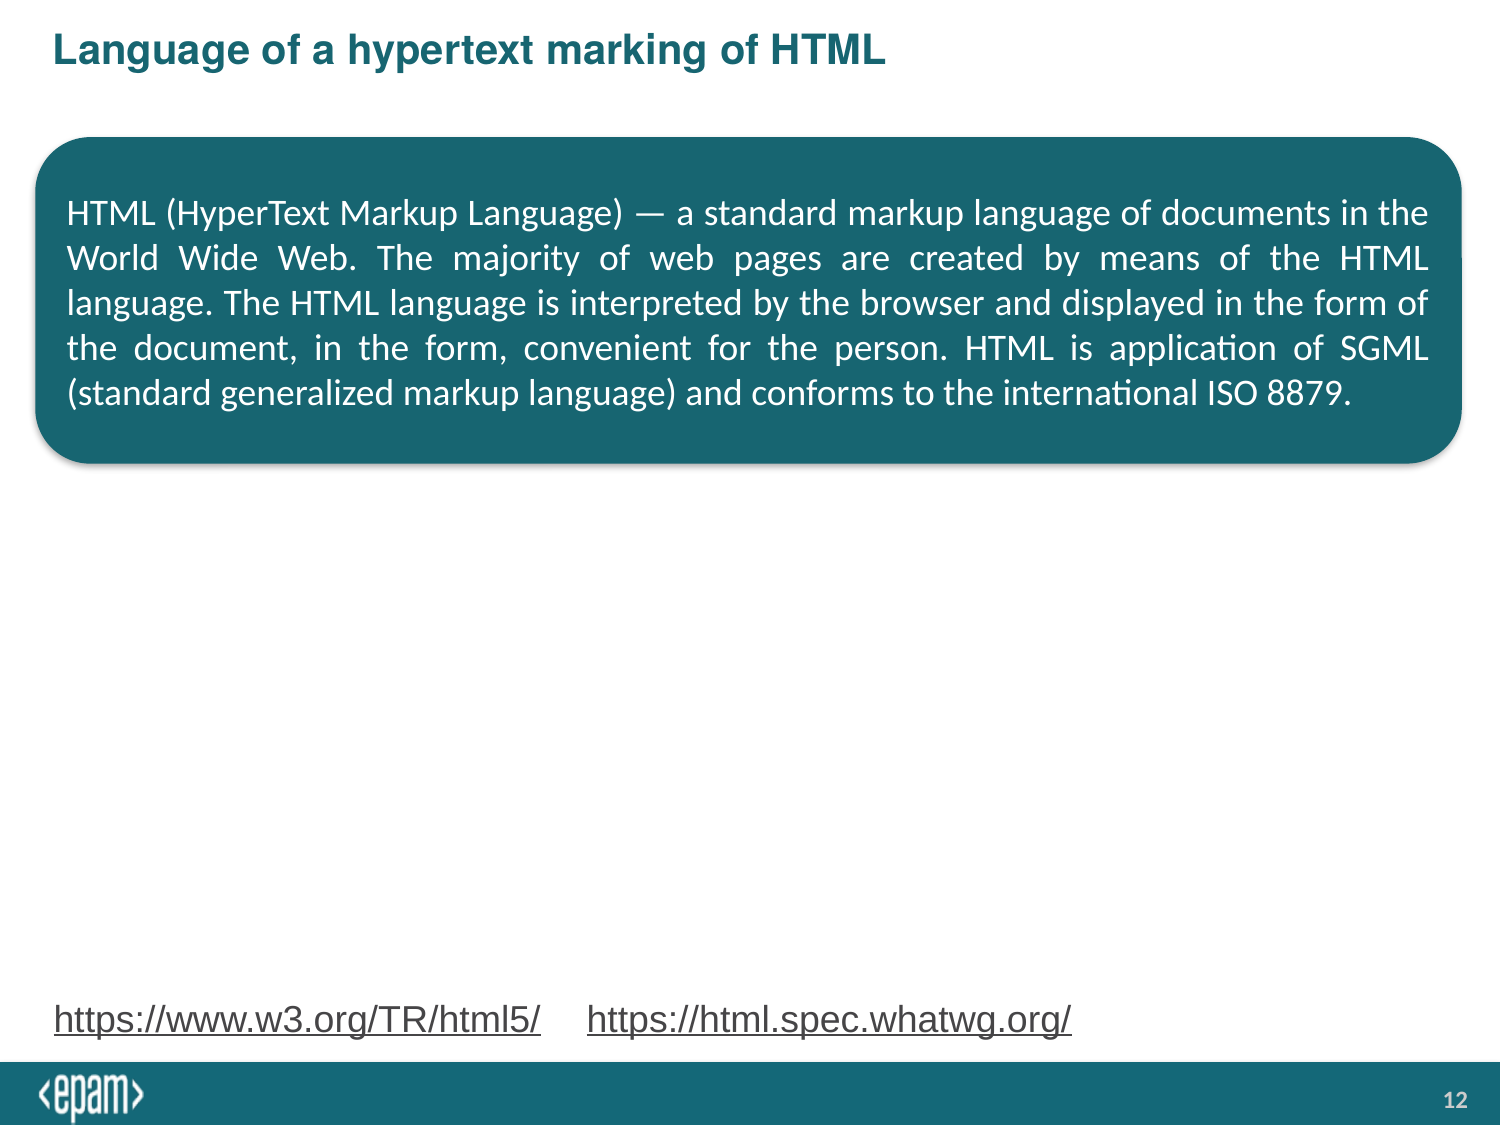

# Language of a hypertext marking of HTML
HTML (HyperText Markup Language) — a standard markup language of documents in the World Wide Web. The majority of web pages are created by means of the HTML language. The HTML language is interpreted by the browser and displayed in the form of the document, in the form, convenient for the person. HTML is application of SGML (standard generalized markup language) and conforms to the international ISO 8879.
https://www.w3.org/TR/html5/
https://html.spec.whatwg.org/